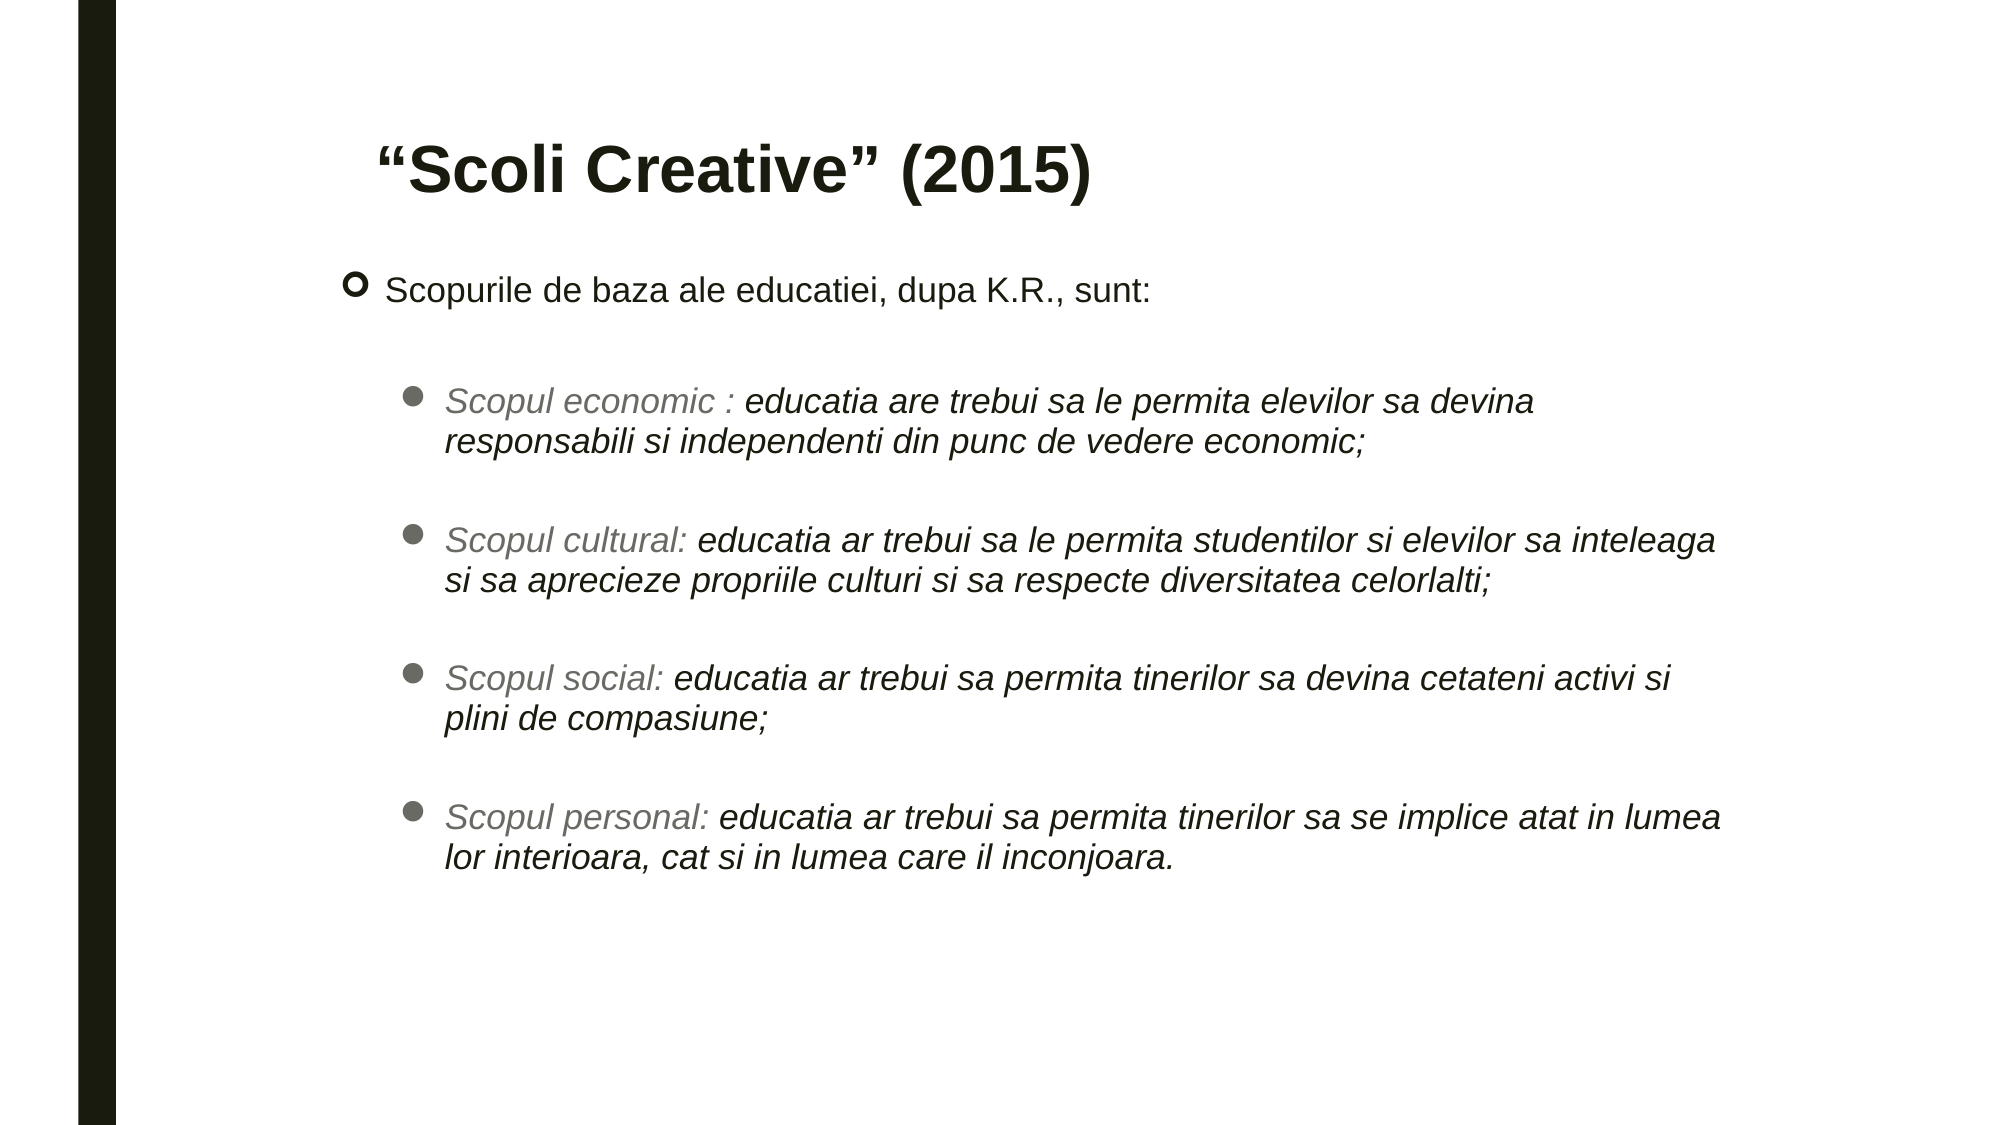

# “Scoli Creative” (2015)

Scopurile de baza ale educatiei, dupa K.R., sunt:

Scopul economic : educatia are trebui sa le permita elevilor sa devina responsabili si independenti din punc de vedere economic;

Scopul cultural: educatia ar trebui sa le permita studentilor si elevilor sa inteleaga si sa aprecieze propriile culturi si sa respecte diversitatea celorlalti;

Scopul social: educatia ar trebui sa permita tinerilor sa devina cetateni activi si plini de compasiune;

Scopul personal: educatia ar trebui sa permita tinerilor sa se implice atat in lumea lor interioara, cat si in lumea care il inconjoara.

32